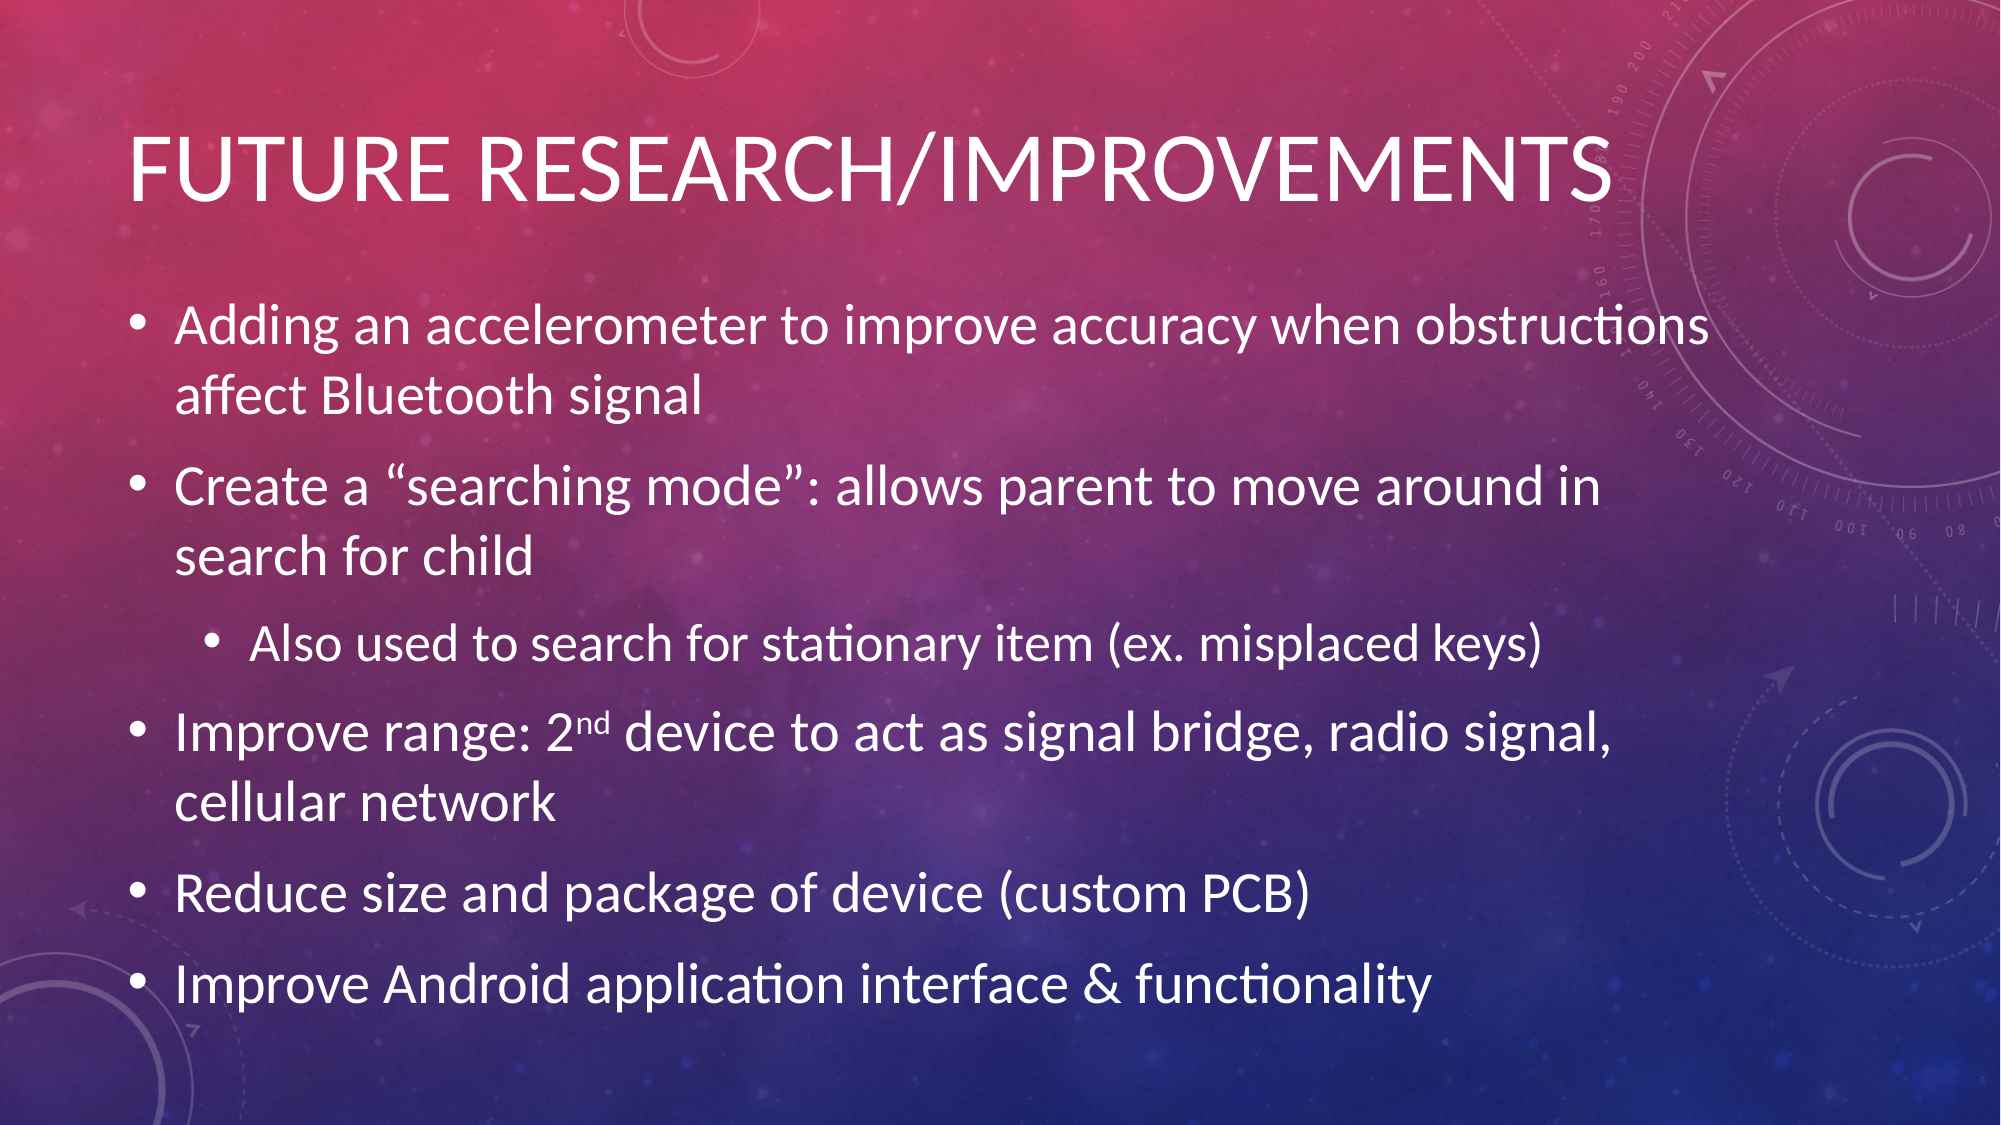

# Future Research/Improvements
Adding an accelerometer to improve accuracy when obstructions affect Bluetooth signal
Create a “searching mode”: allows parent to move around in search for child
Also used to search for stationary item (ex. misplaced keys)
Improve range: 2nd device to act as signal bridge, radio signal, cellular network
Reduce size and package of device (custom PCB)
Improve Android application interface & functionality